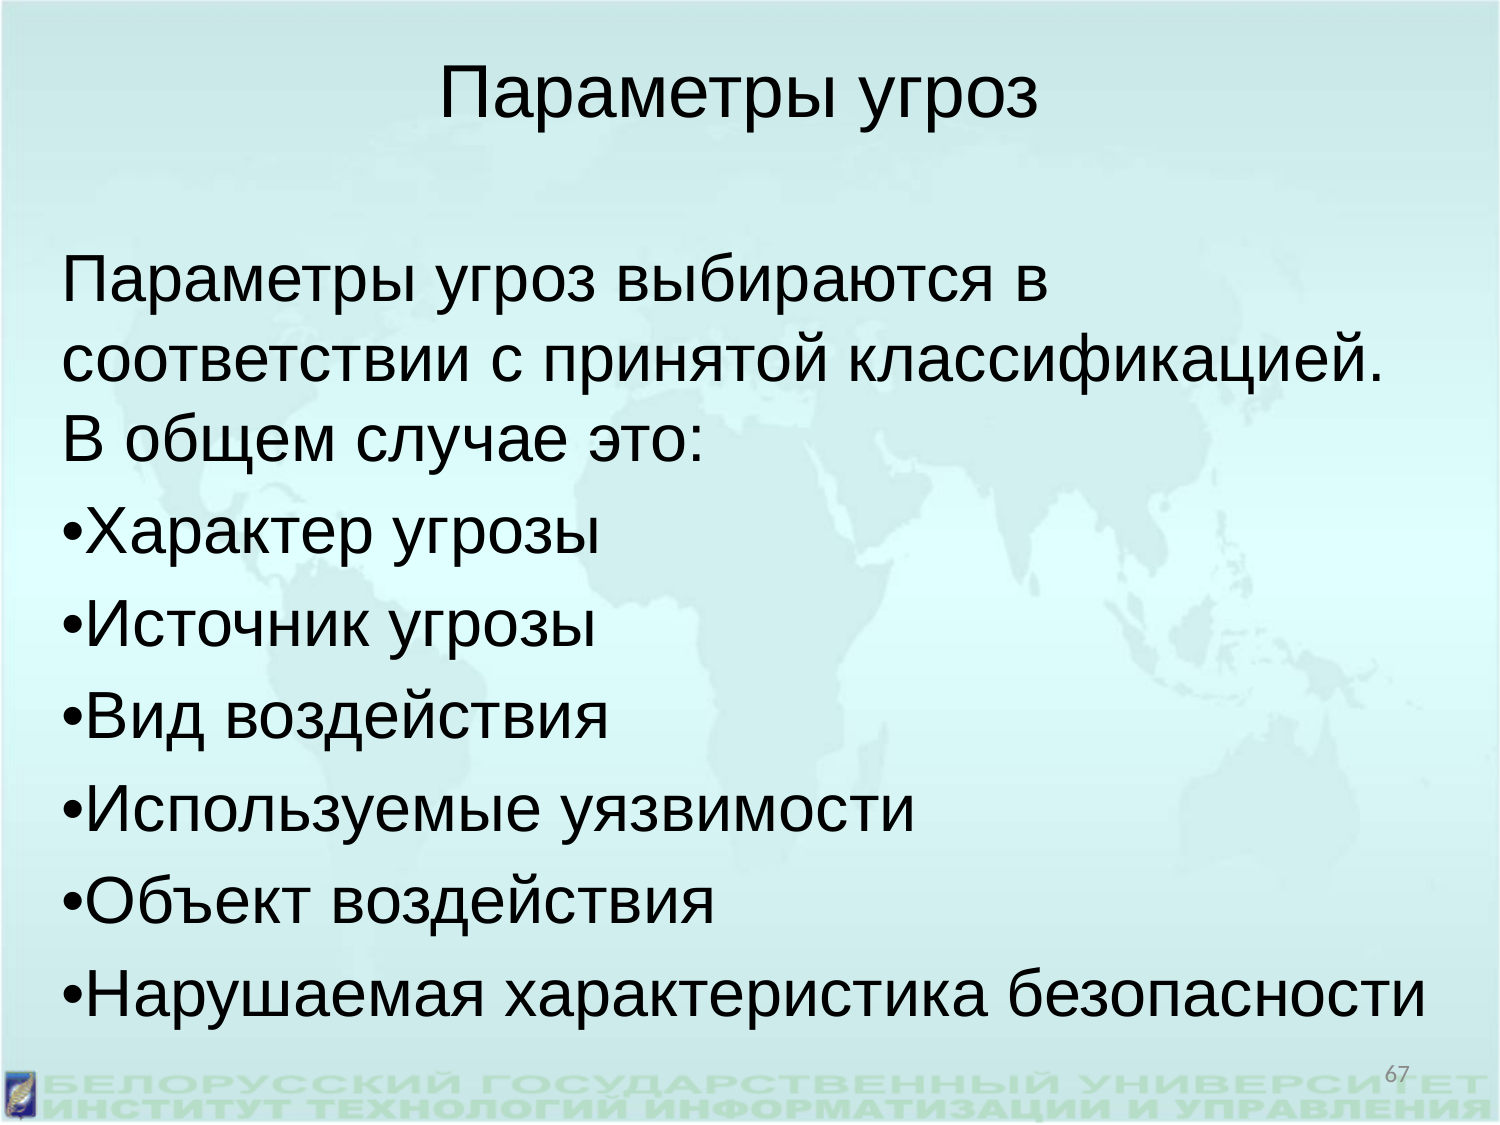

Параметры угроз

Параметры угроз выбираются в соответствии с принятой классификацией. В общем случае это:
•Характер угрозы
•Источник угрозы
•Вид воздействия
•Используемые уязвимости
•Объект воздействия
•Нарушаемая характеристика безопасности
67